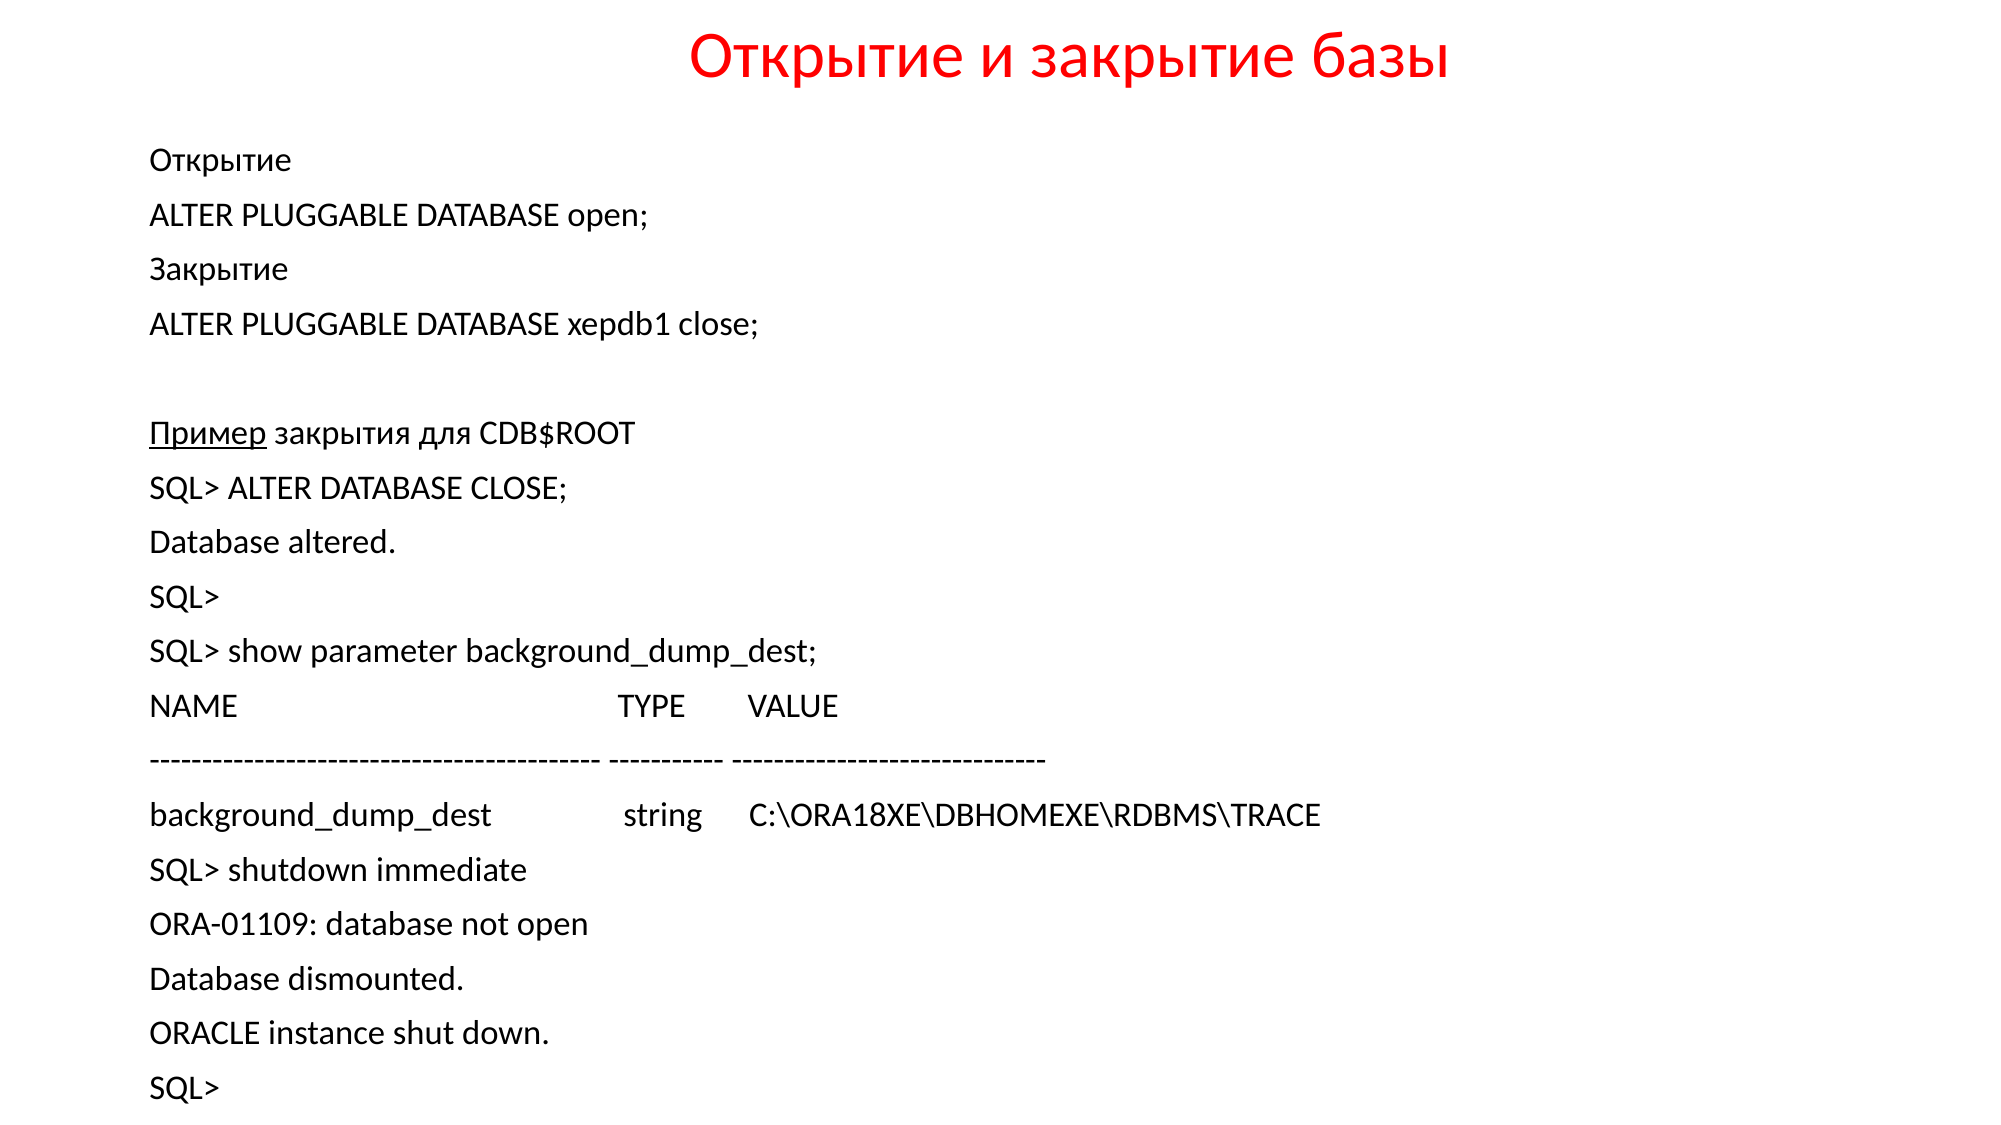

# Открытие и закрытие базы
Открытие
ALTER PLUGGABLE DATABASE open;
Закрытие
ALTER PLUGGABLE DATABASE xepdb1 close;

Пример закрытия для CDB$ROOT
SQL> ALTER DATABASE CLOSE;
Database altered.
SQL>
SQL> show parameter background_dump_dest;
NAME                                                 TYPE        VALUE
------------------------------------------- ----------- ------------------------------
background_dump_dest                 string      C:\ORA18XE\DBHOMEXE\RDBMS\TRACE
SQL> shutdown immediate
ORA-01109: database not open
Database dismounted.
ORACLE instance shut down.
SQL>